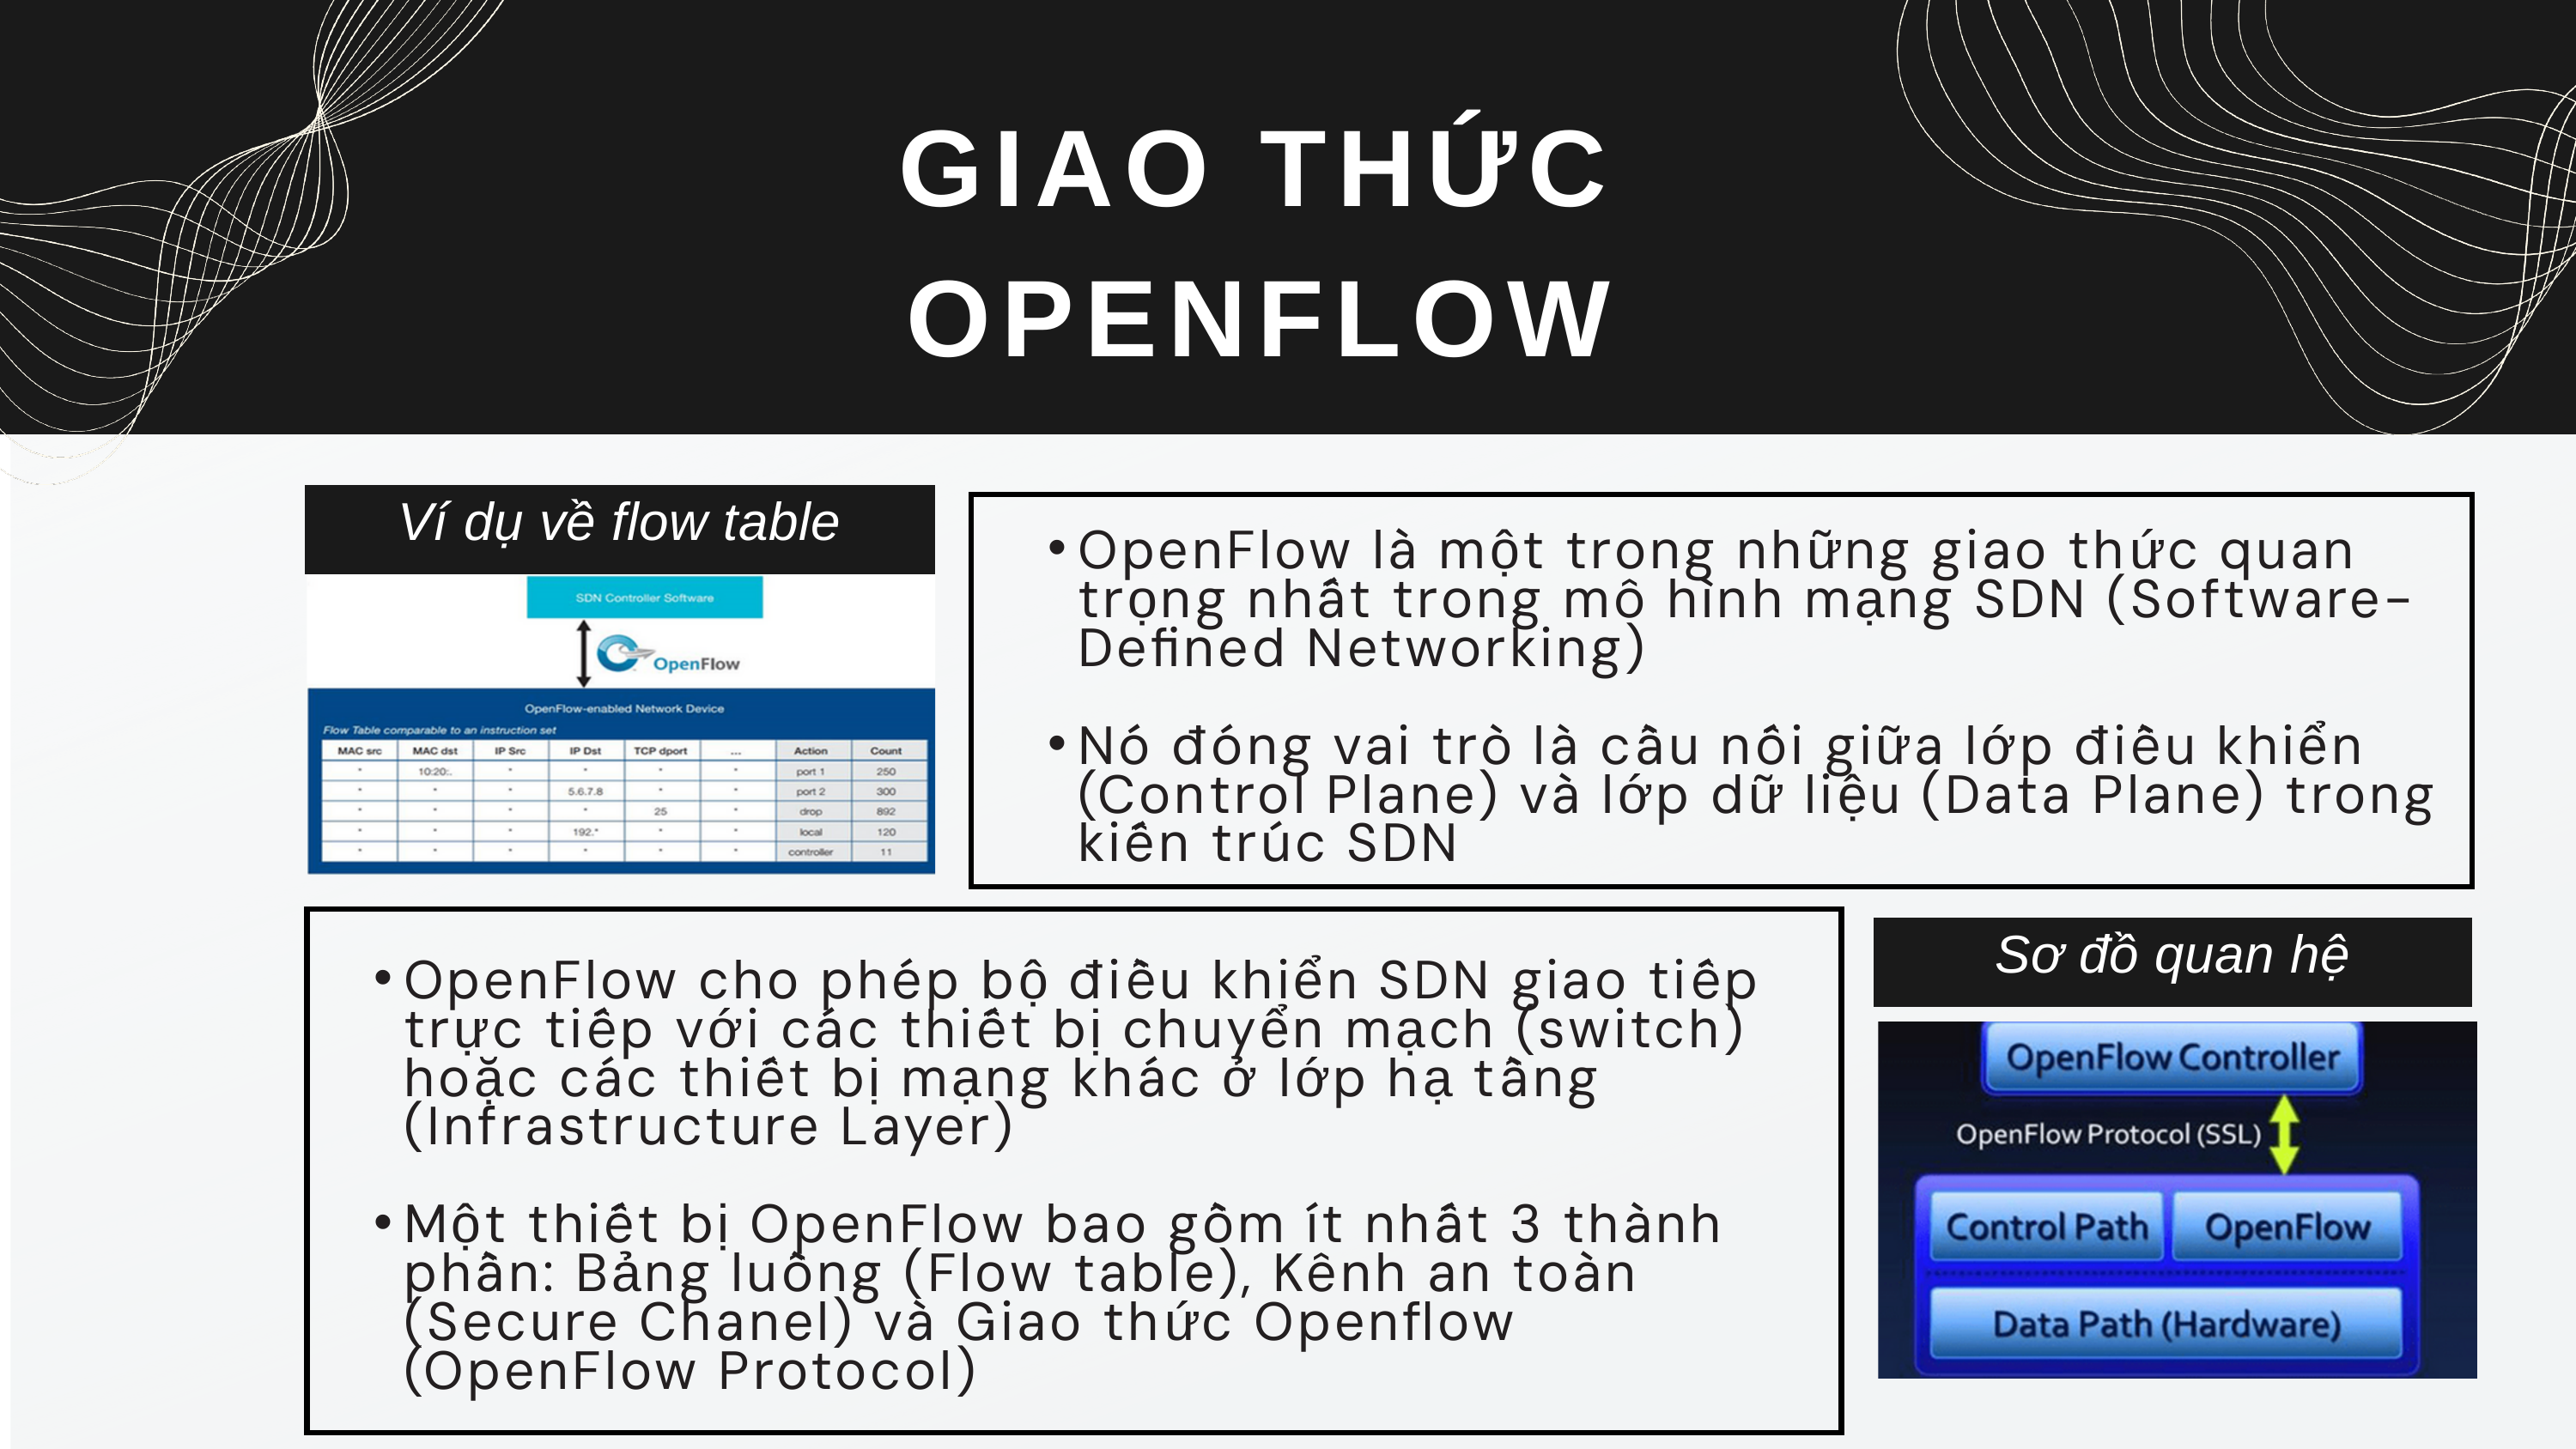

GIAO THỨC OPENFLOW

Ví dụ về flow table

OpenFlow là một trong những giao thức quan trọng nhất trong mô hình mạng SDN (Software-Defined Networking)

Nó đóng vai trò là cầu nối giữa lớp điều khiển (Control Plane) và lớp dữ liệu (Data Plane) trong kiến trúc SDN

Sơ đồ quan hệ
OpenFlow cho phép bộ điều khiển SDN giao tiếp trực tiếp với các thiết bị chuyển mạch (switch) hoặc các thiết bị mạng khác ở lớp hạ tầng (Infrastructure Layer)

Một thiết bị OpenFlow bao gồm ít nhất 3 thành phần: Bảng luồng (Flow table), Kênh an toàn (Secure Chanel) và Giao thức Openflow (OpenFlow Protocol)